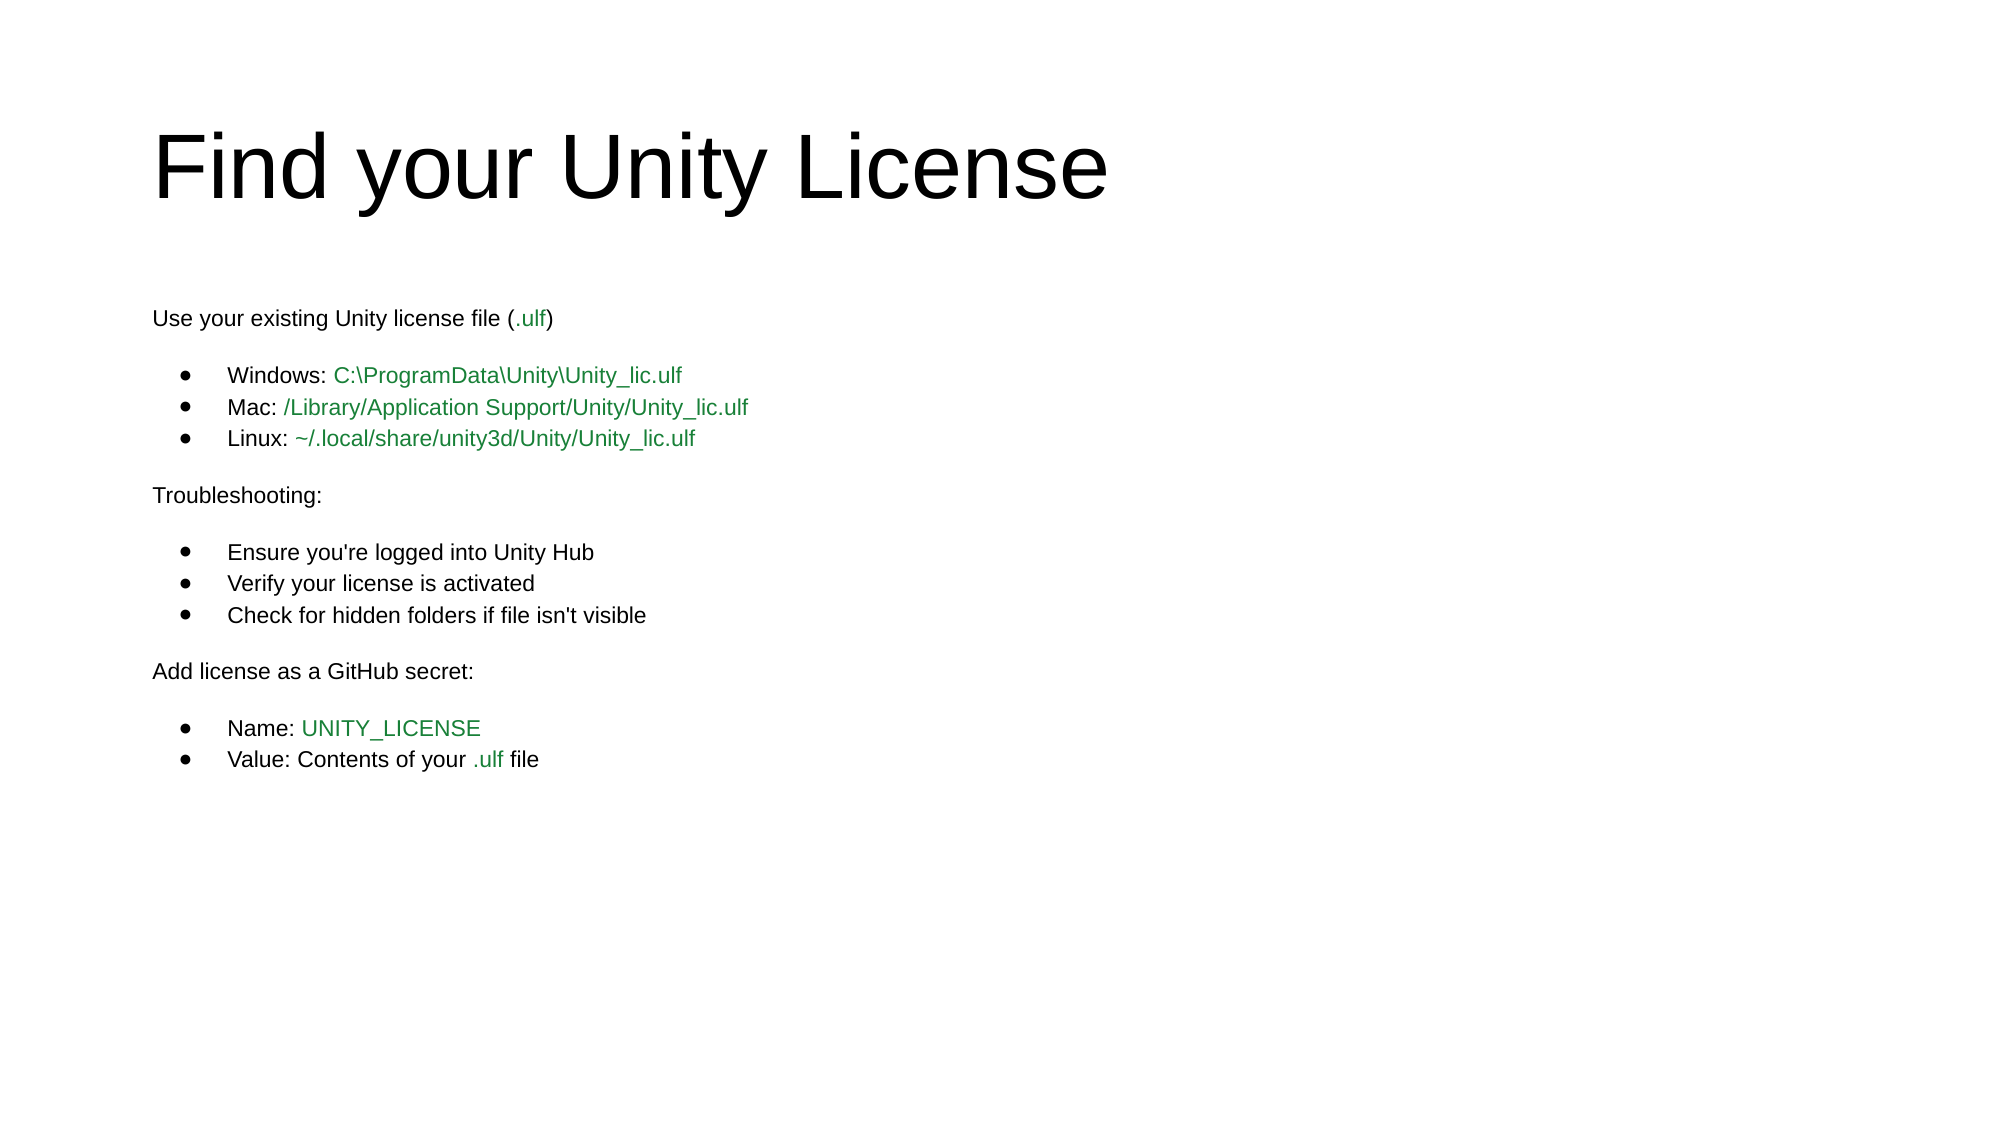

# Find your Unity License
Use your existing Unity license file (.ulf)
Windows: C:\ProgramData\Unity\Unity_lic.ulf
Mac: /Library/Application Support/Unity/Unity_lic.ulf
Linux: ~/.local/share/unity3d/Unity/Unity_lic.ulf
Troubleshooting:
Ensure you're logged into Unity Hub
Verify your license is activated
Check for hidden folders if file isn't visible
Add license as a GitHub secret:
Name: UNITY_LICENSE
Value: Contents of your .ulf file